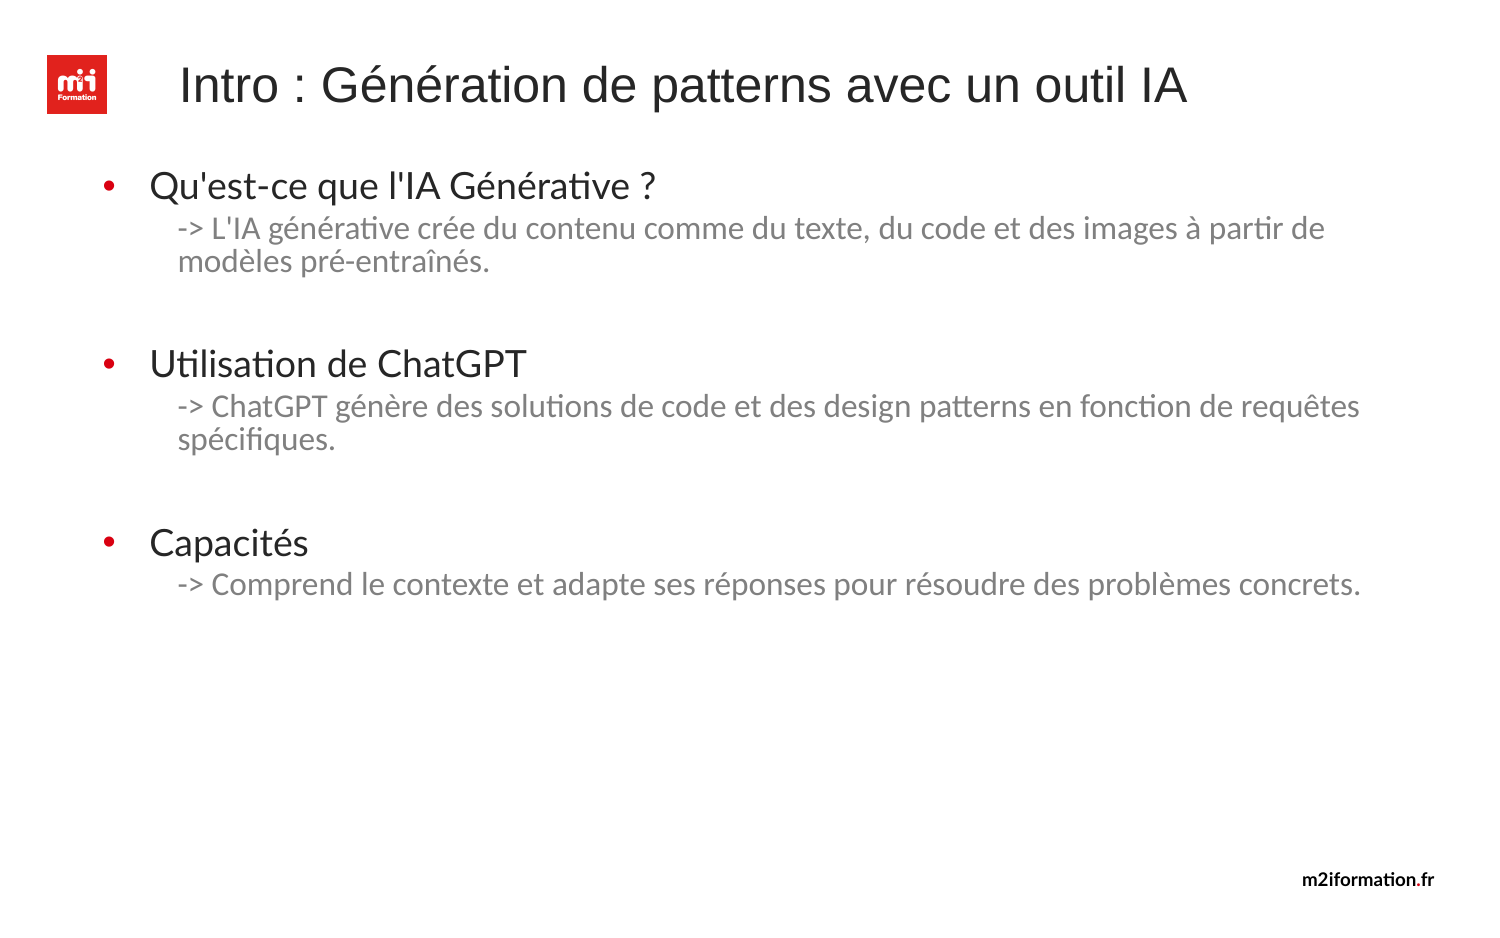

# Intro : Génération de patterns avec un outil IA
Qu'est-ce que l'IA Générative ?
-> L'IA générative crée du contenu comme du texte, du code et des images à partir de modèles pré-entraînés.

Utilisation de ChatGPT
-> ChatGPT génère des solutions de code et des design patterns en fonction de requêtes spécifiques.

Capacités
-> Comprend le contexte et adapte ses réponses pour résoudre des problèmes concrets.